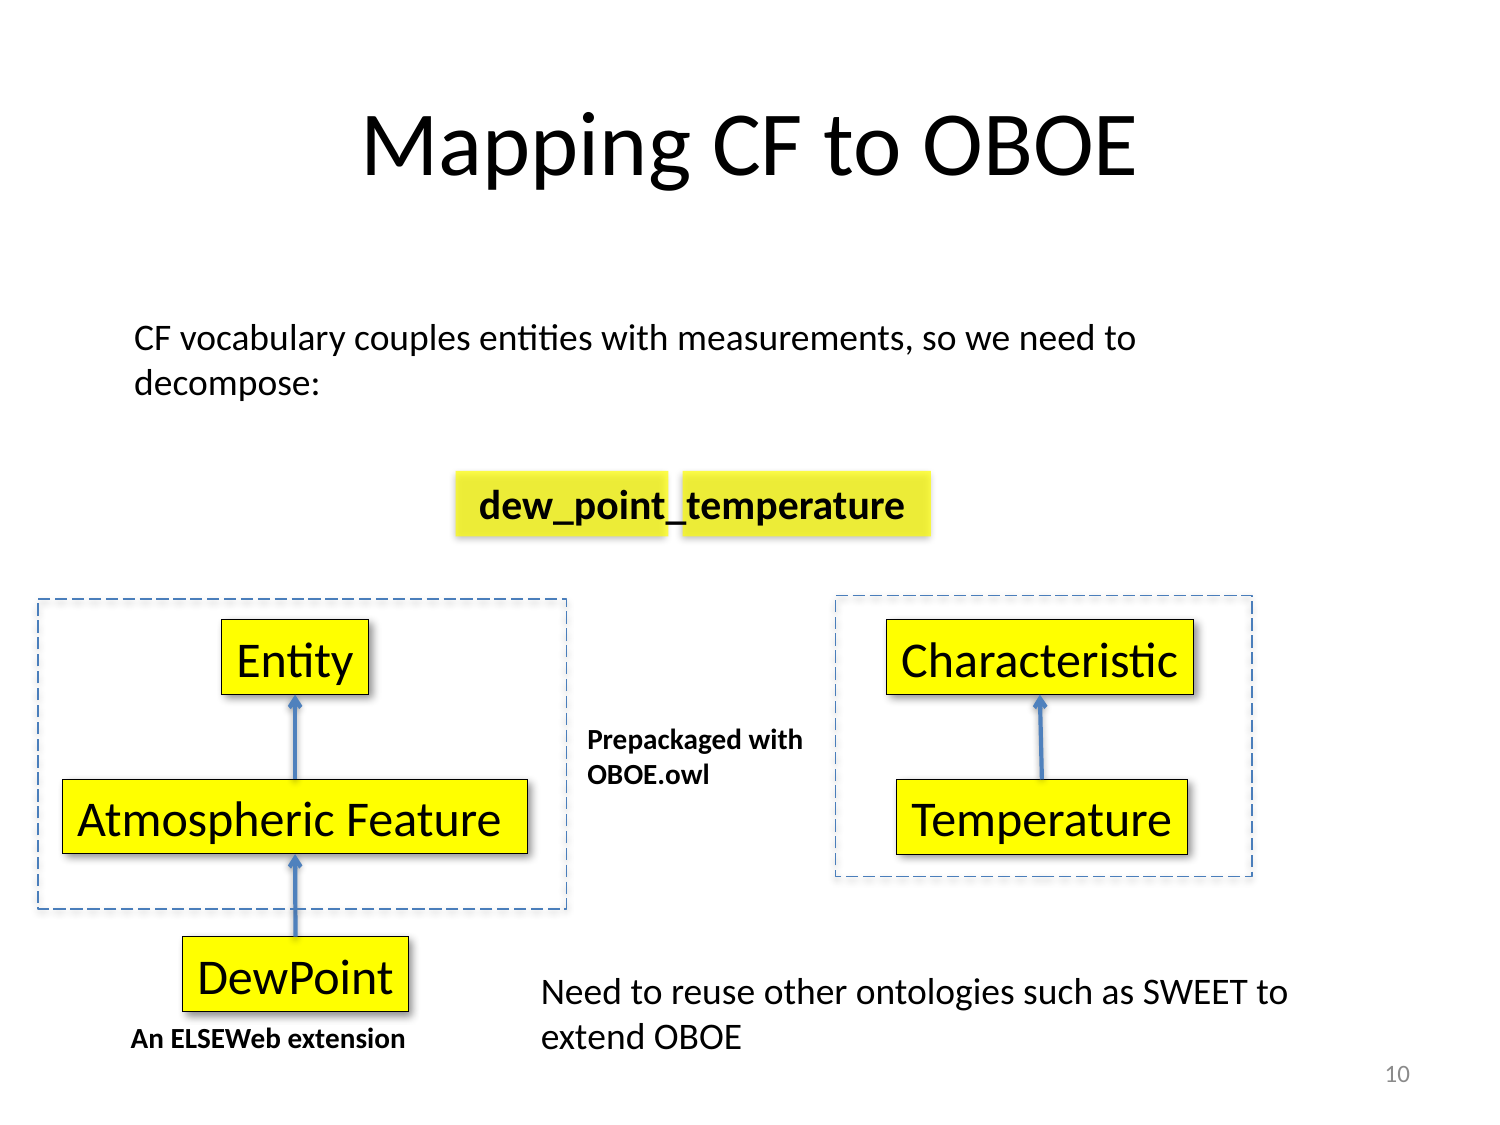

# Mapping CF to OBOE
CF vocabulary couples entities with measurements, so we need to decompose:

dew_point_temperature

Entity
Characteristic
Prepackaged with
OBOE.owl
Atmospheric Feature
Temperature
DewPoint
Need to reuse other ontologies such as SWEET to extend OBOE
An ELSEWeb extension
10